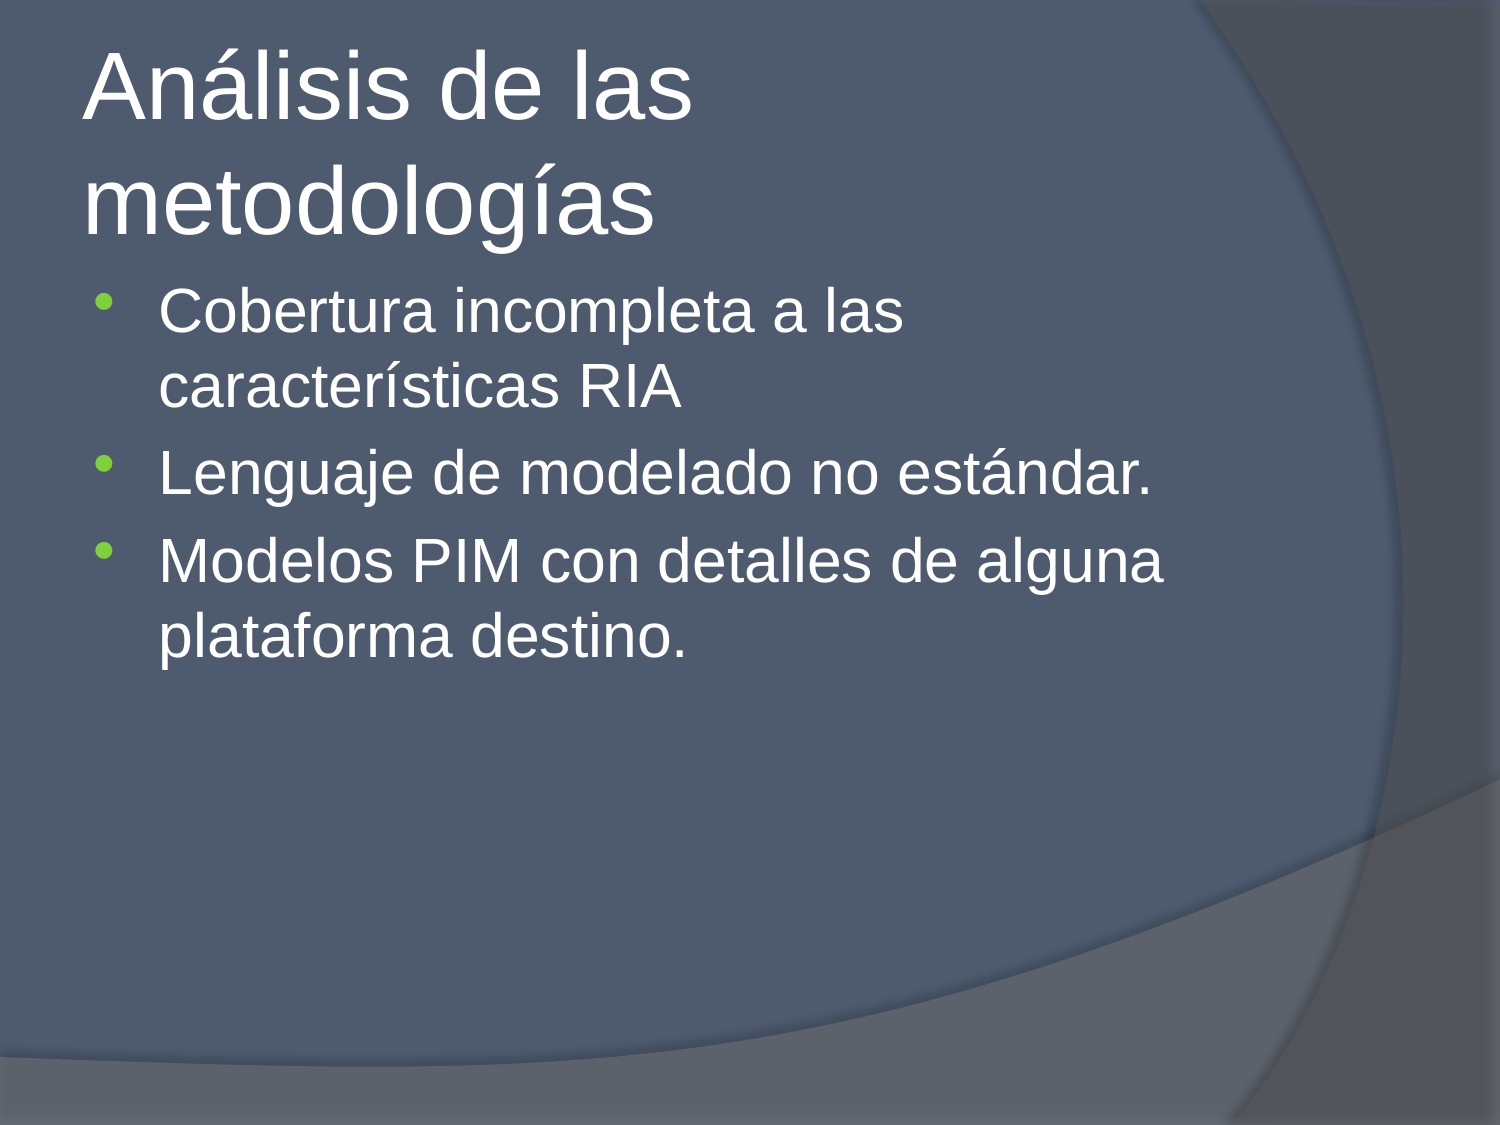

# Análisis de las metodologías
Cobertura incompleta a las características RIA
Lenguaje de modelado no estándar.
Modelos PIM con detalles de alguna plataforma destino.